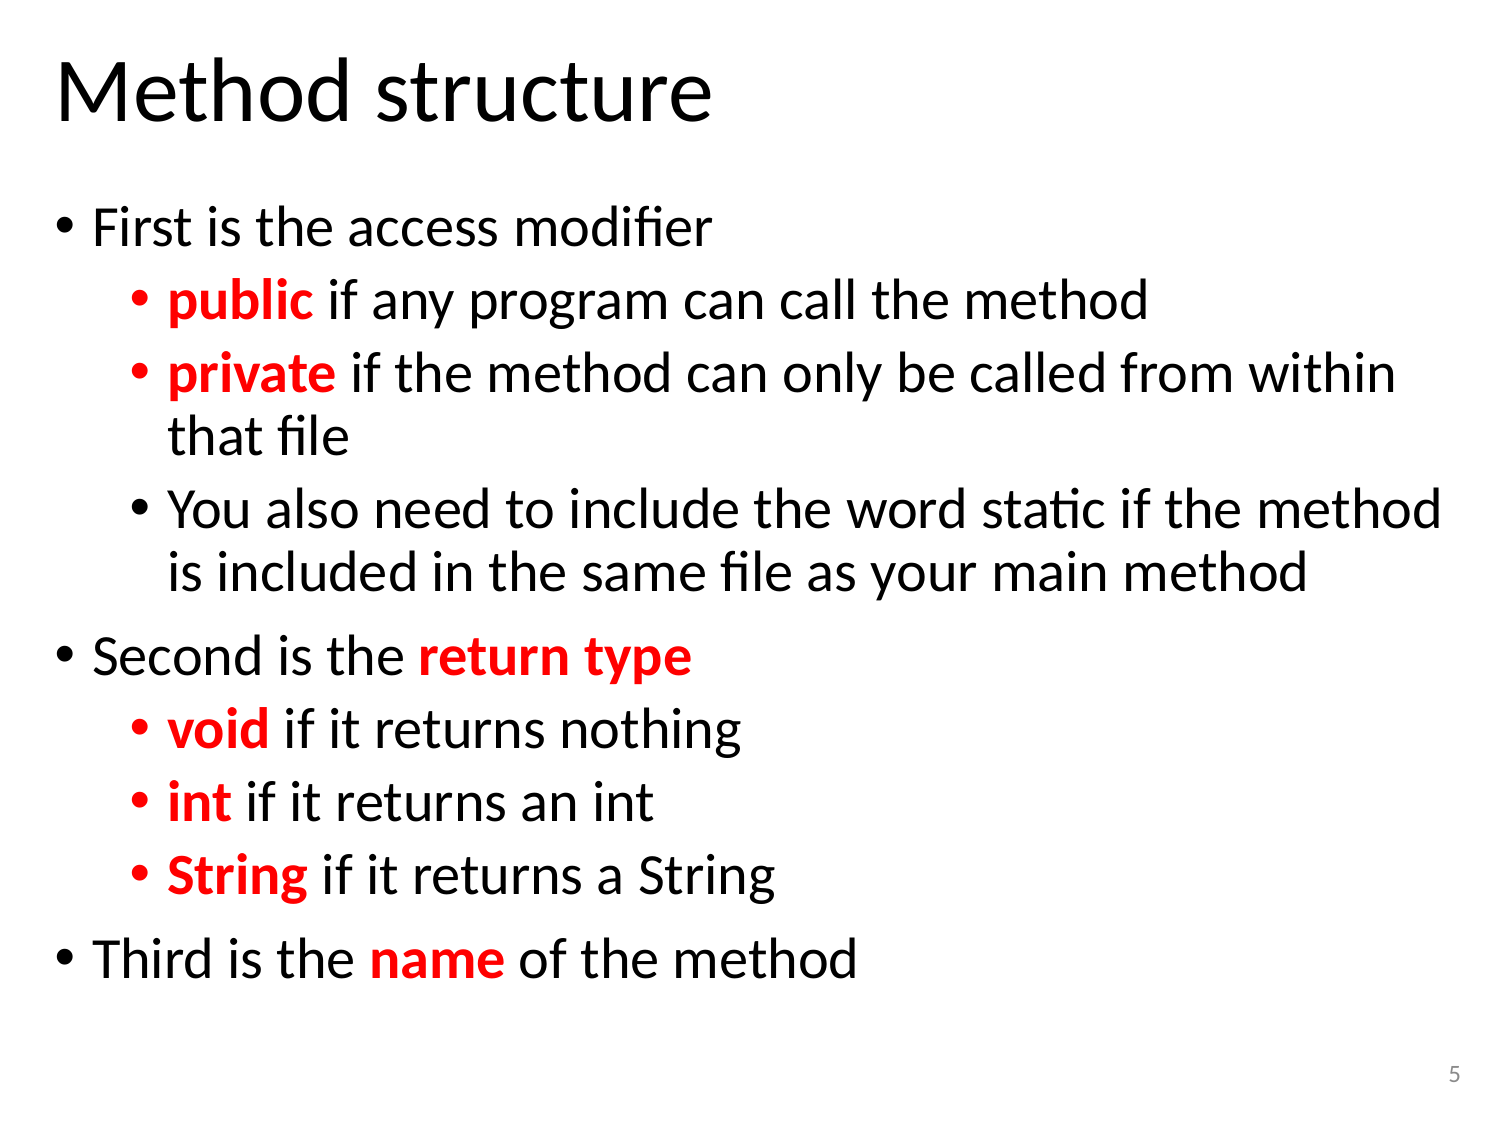

# Method structure
First is the access modifier
public if any program can call the method
private if the method can only be called from within that file
You also need to include the word static if the method is included in the same file as your main method
Second is the return type
void if it returns nothing
int if it returns an int
String if it returns a String
Third is the name of the method

5